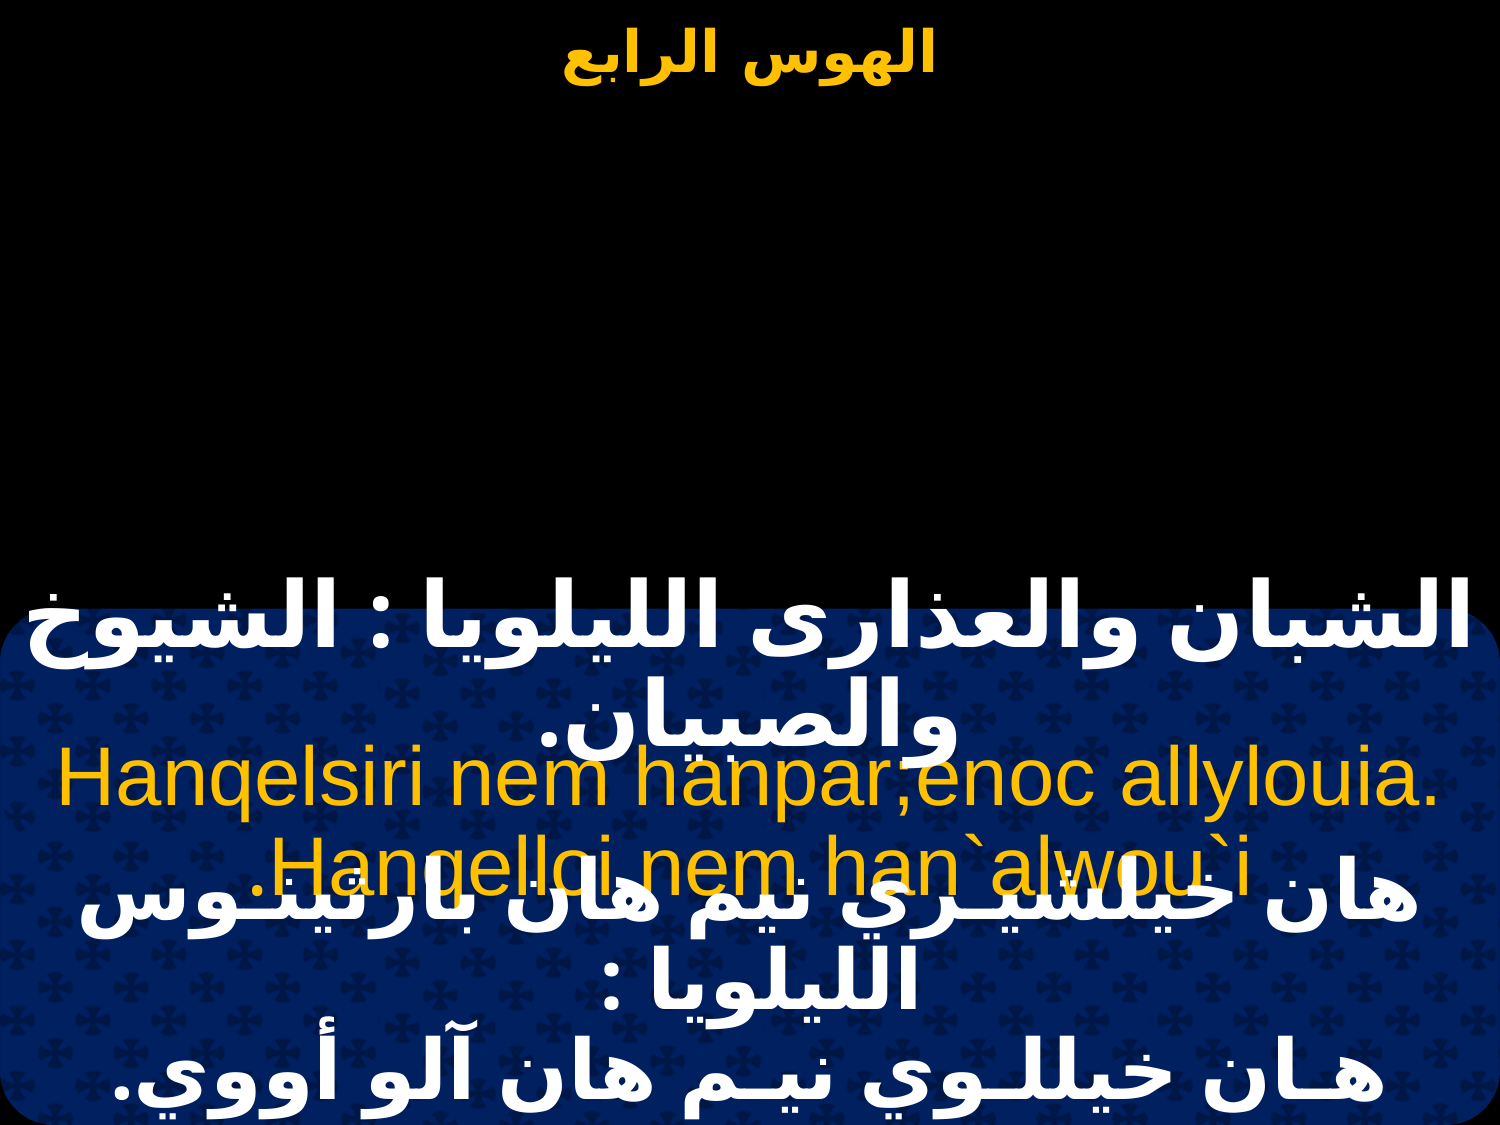

الشبان والعذارى الليلويا : الشيوخ والصبيان.
Hanqelsiri nem hanpar;enoc allylouia. Hanqelloi nem han`alwou`i.
هان خيلشيـري نيم هان بارثينـوس الليلويا :
هـان خيللـوي نيـم هان آلو أووي.